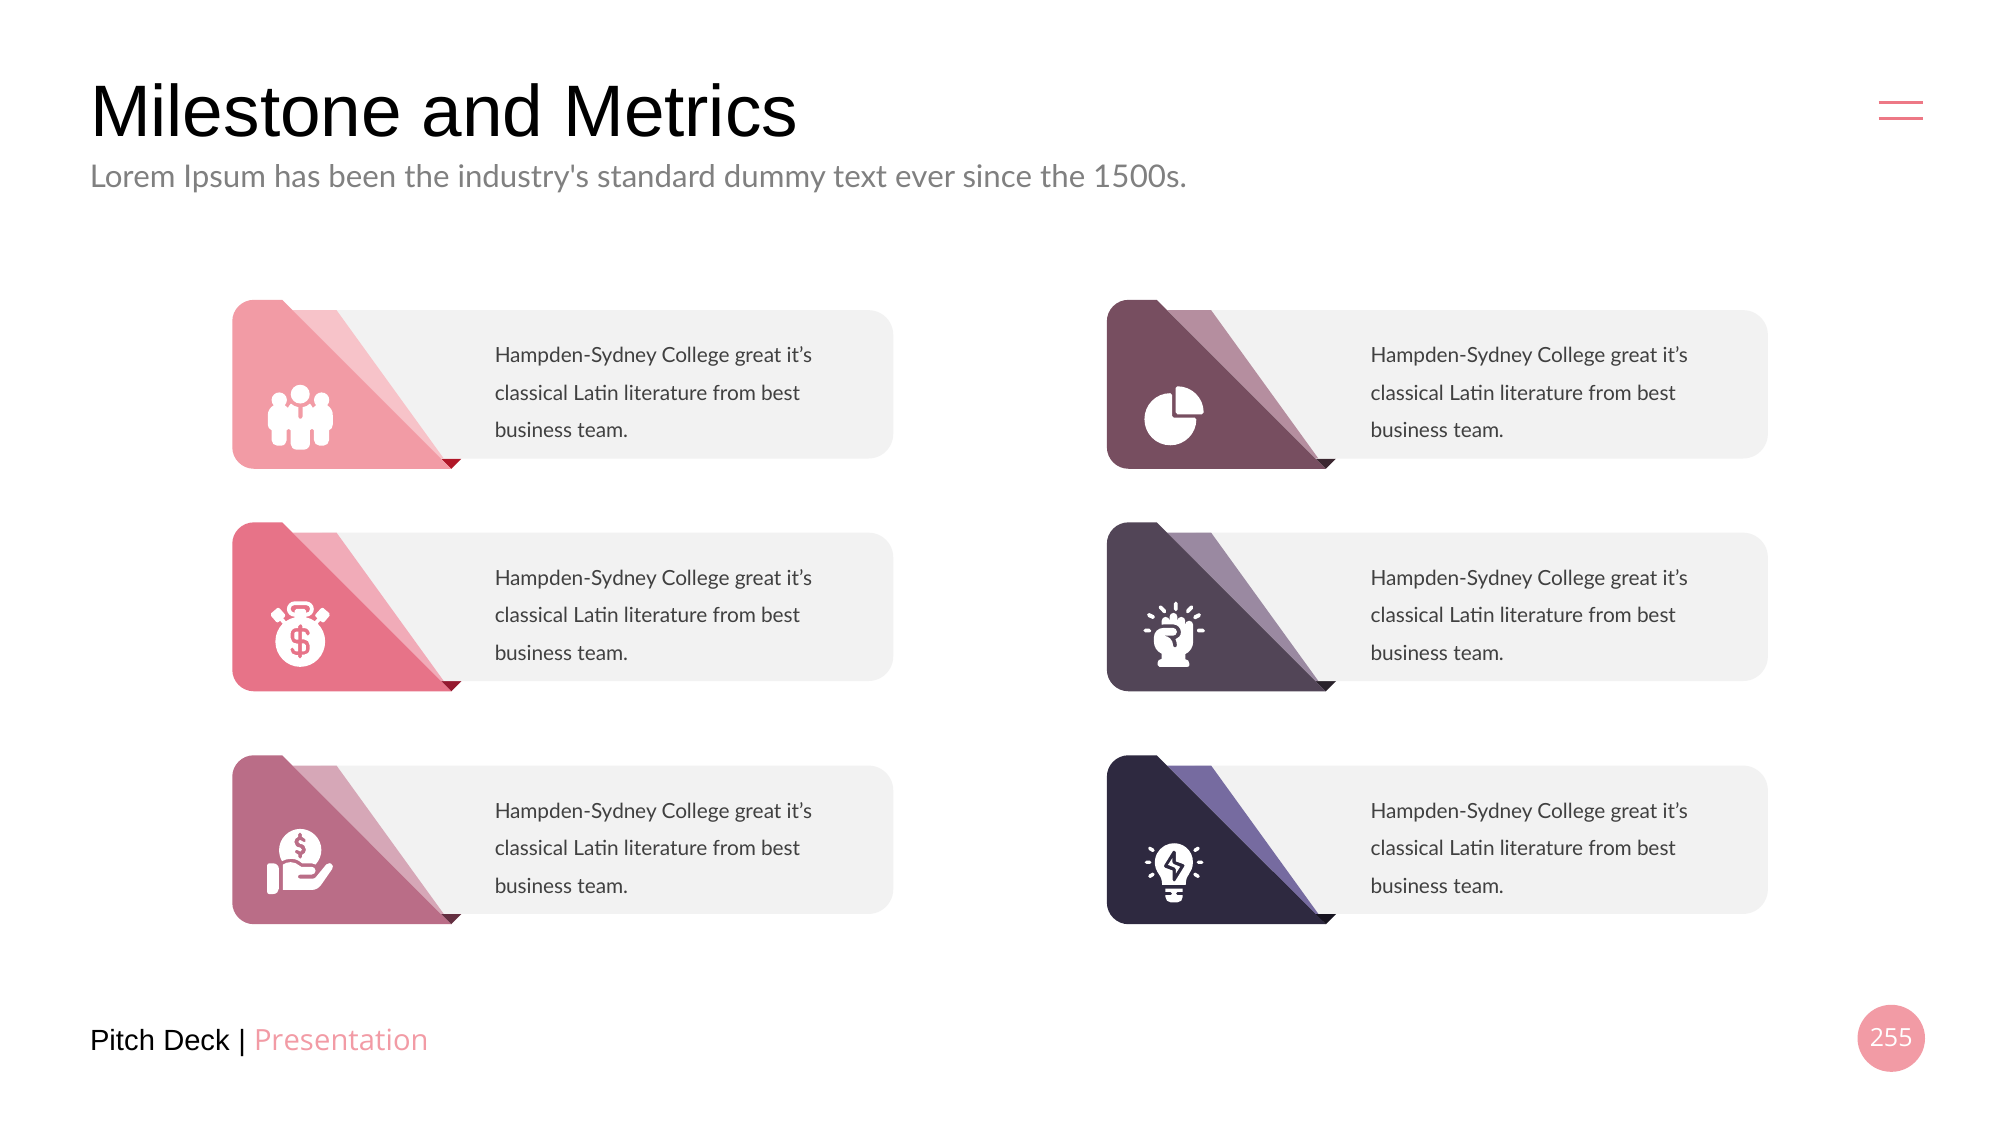

# Milestone and Metrics
Lorem Ipsum has been the industry's standard dummy text ever since the 1500s.

Hampden-Sydney College great it’s classical Latin literature from best business team.
Hampden-Sydney College great it’s classical Latin literature from best business team.

Hampden-Sydney College great it’s classical Latin literature from best business team.
Hampden-Sydney College great it’s classical Latin literature from best business team.

Hampden-Sydney College great it’s classical Latin literature from best business team.
Hampden-Sydney College great it’s classical Latin literature from best business team.

Pitch Deck | Presentation
255